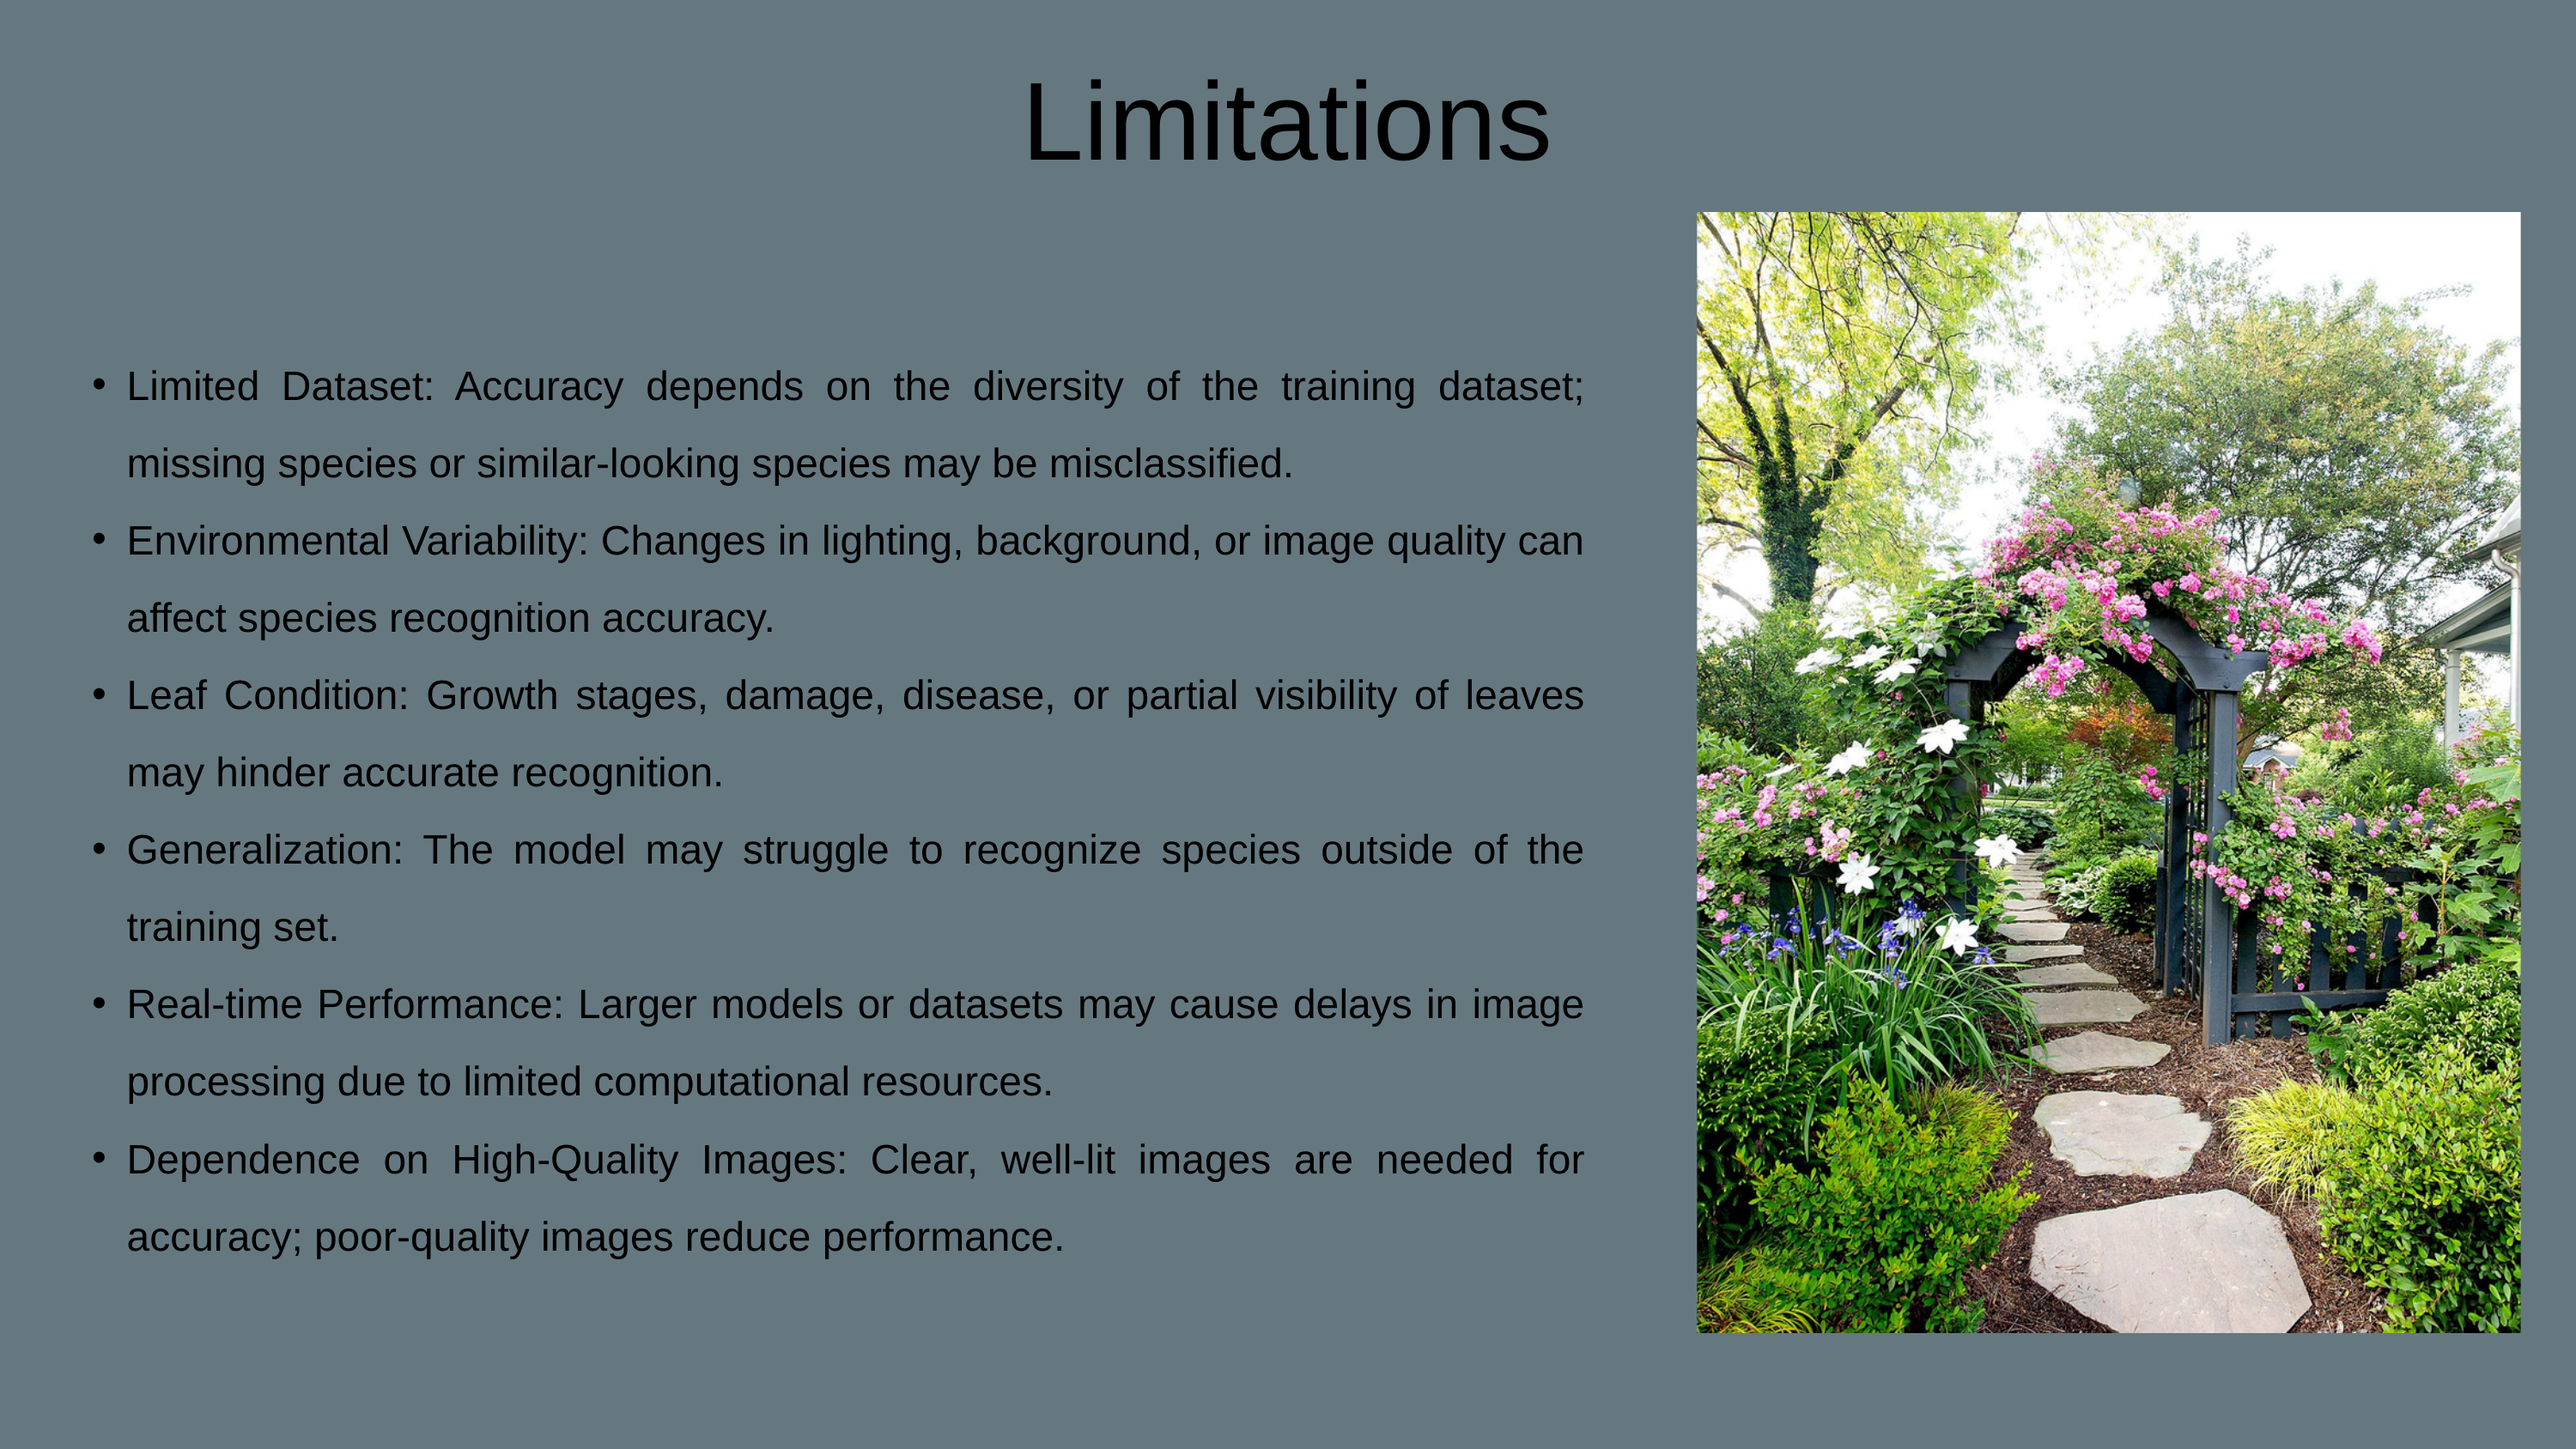

Limitations

Limited Dataset: Accuracy depends on the diversity of the training dataset; missing species or similar-looking species may be misclassified.
Environmental Variability: Changes in lighting, background, or image quality can affect species recognition accuracy.
Leaf Condition: Growth stages, damage, disease, or partial visibility of leaves may hinder accurate recognition.
Generalization: The model may struggle to recognize species outside of the training set.
Real-time Performance: Larger models or datasets may cause delays in image processing due to limited computational resources.
Dependence on High-Quality Images: Clear, well-lit images are needed for accuracy; poor-quality images reduce performance.